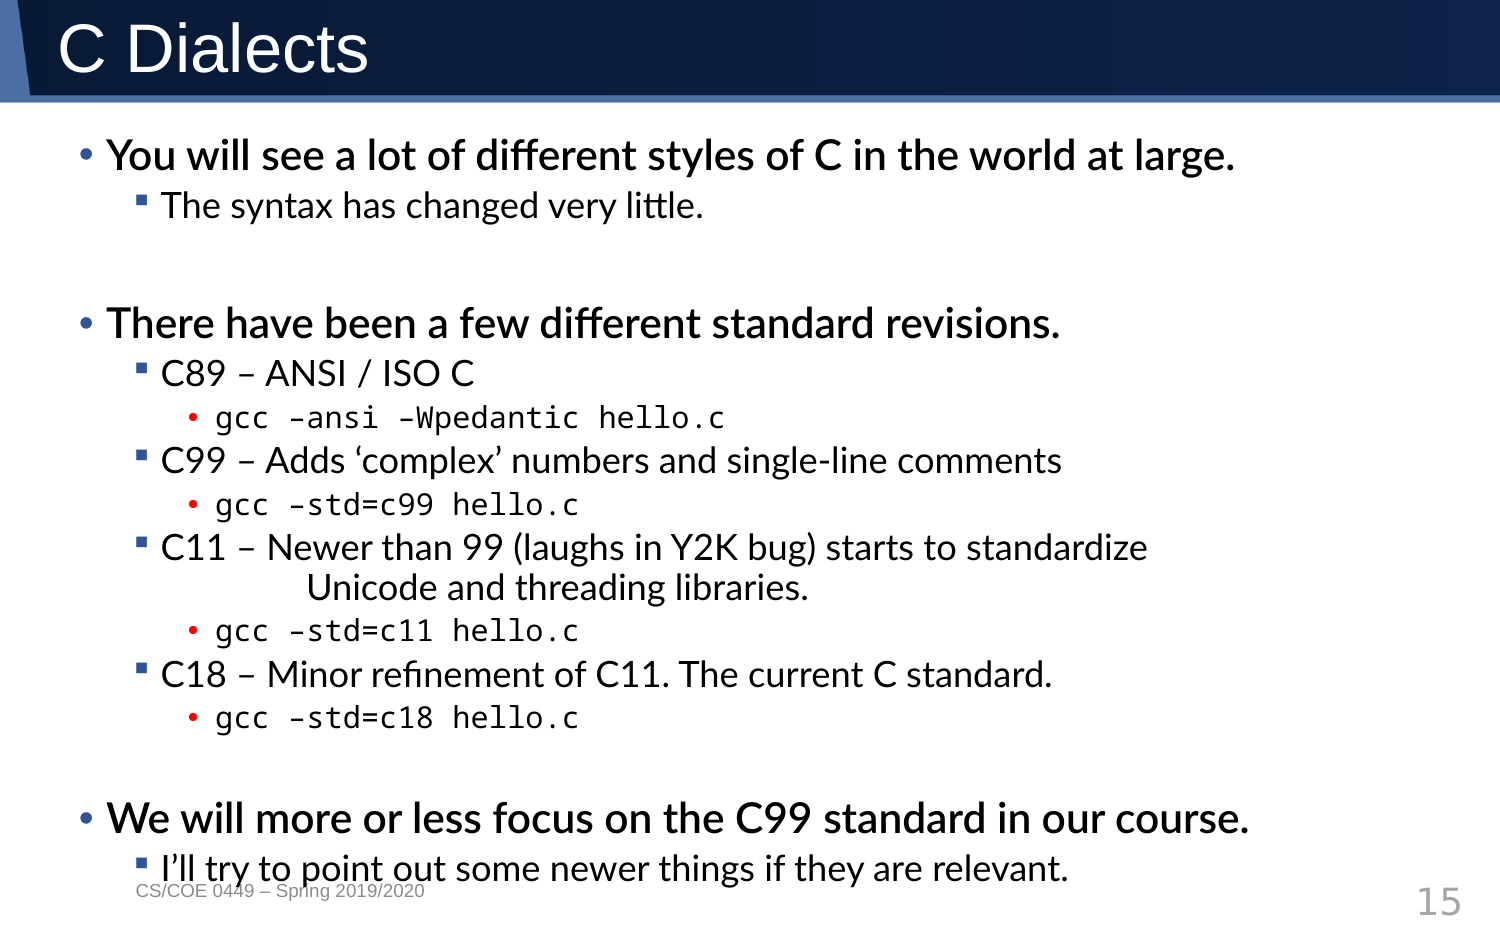

# C Dialects
You will see a lot of different styles of C in the world at large.
The syntax has changed very little.

There have been a few different standard revisions.
C89 – ANSI / ISO C
gcc –ansi –Wpedantic hello.c
C99 – Adds ‘complex’ numbers and single-line comments
gcc –std=c99 hello.c
C11 – Newer than 99 (laughs in Y2K bug) starts to standardize
		Unicode and threading libraries.
gcc –std=c11 hello.c
C18 – Minor refinement of C11. The current C standard.
gcc –std=c18 hello.c

We will more or less focus on the C99 standard in our course.
I’ll try to point out some newer things if they are relevant.
CS/COE 0449 – Spring 2019/2020
15